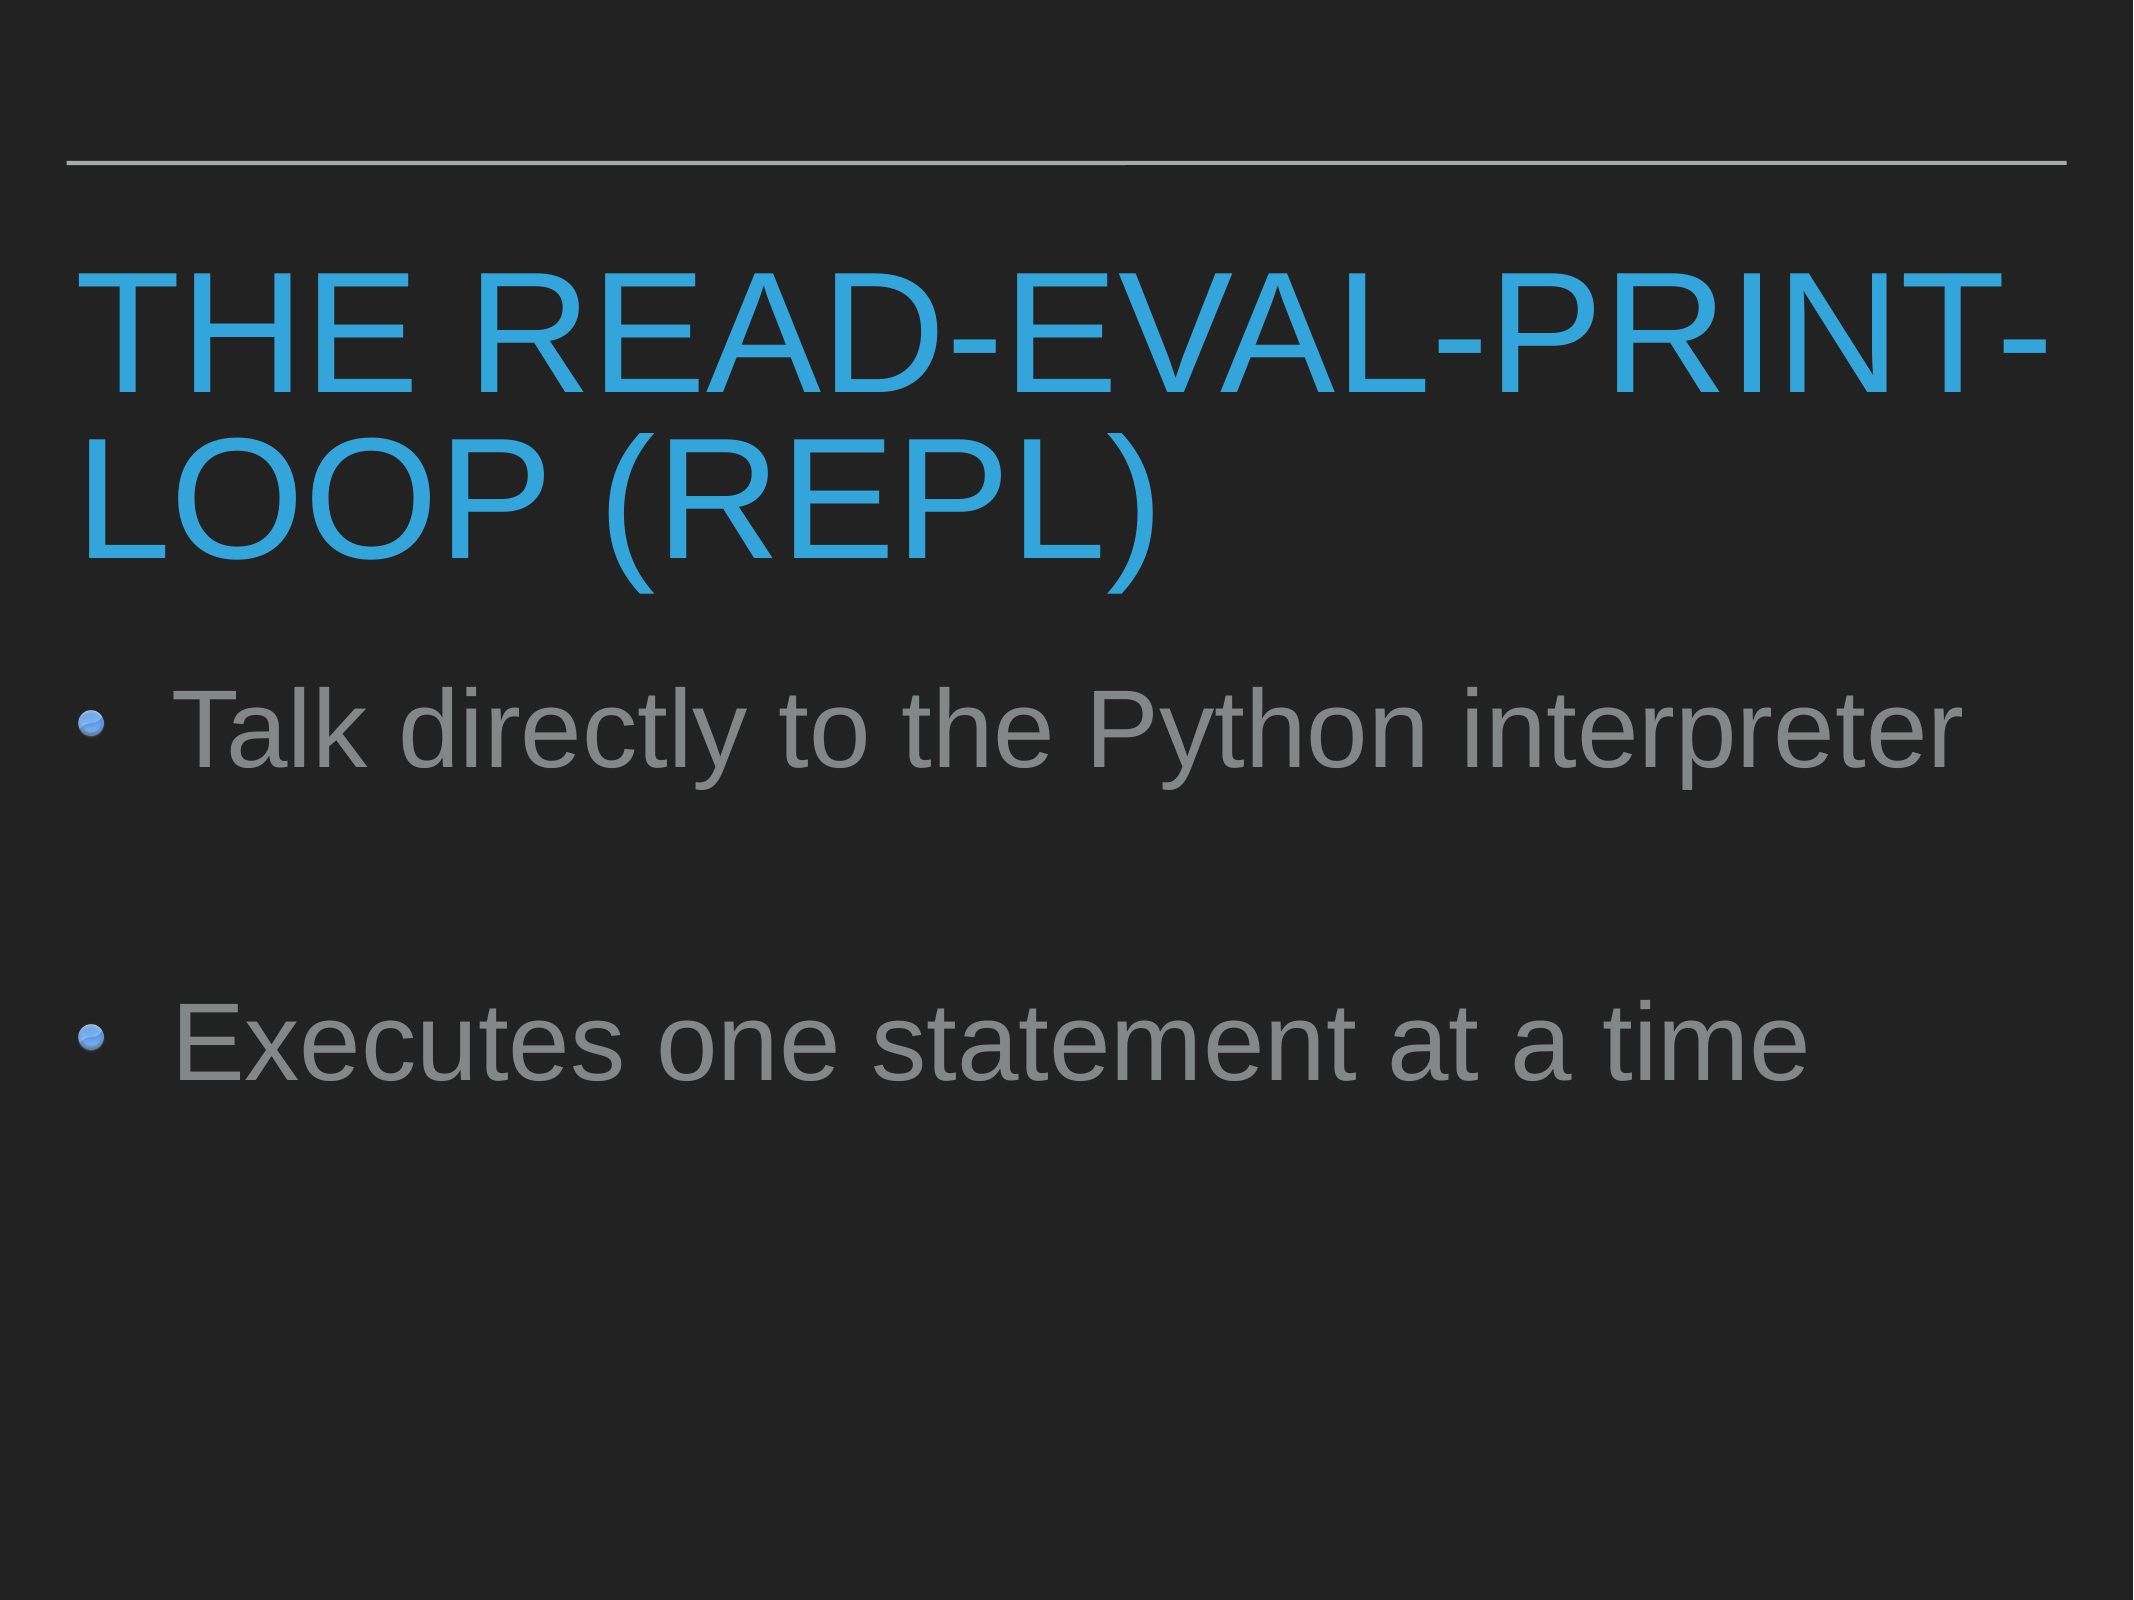

# The READ-eval-print-loop (REPL)
Talk directly to the Python interpreter
Executes one statement at a time